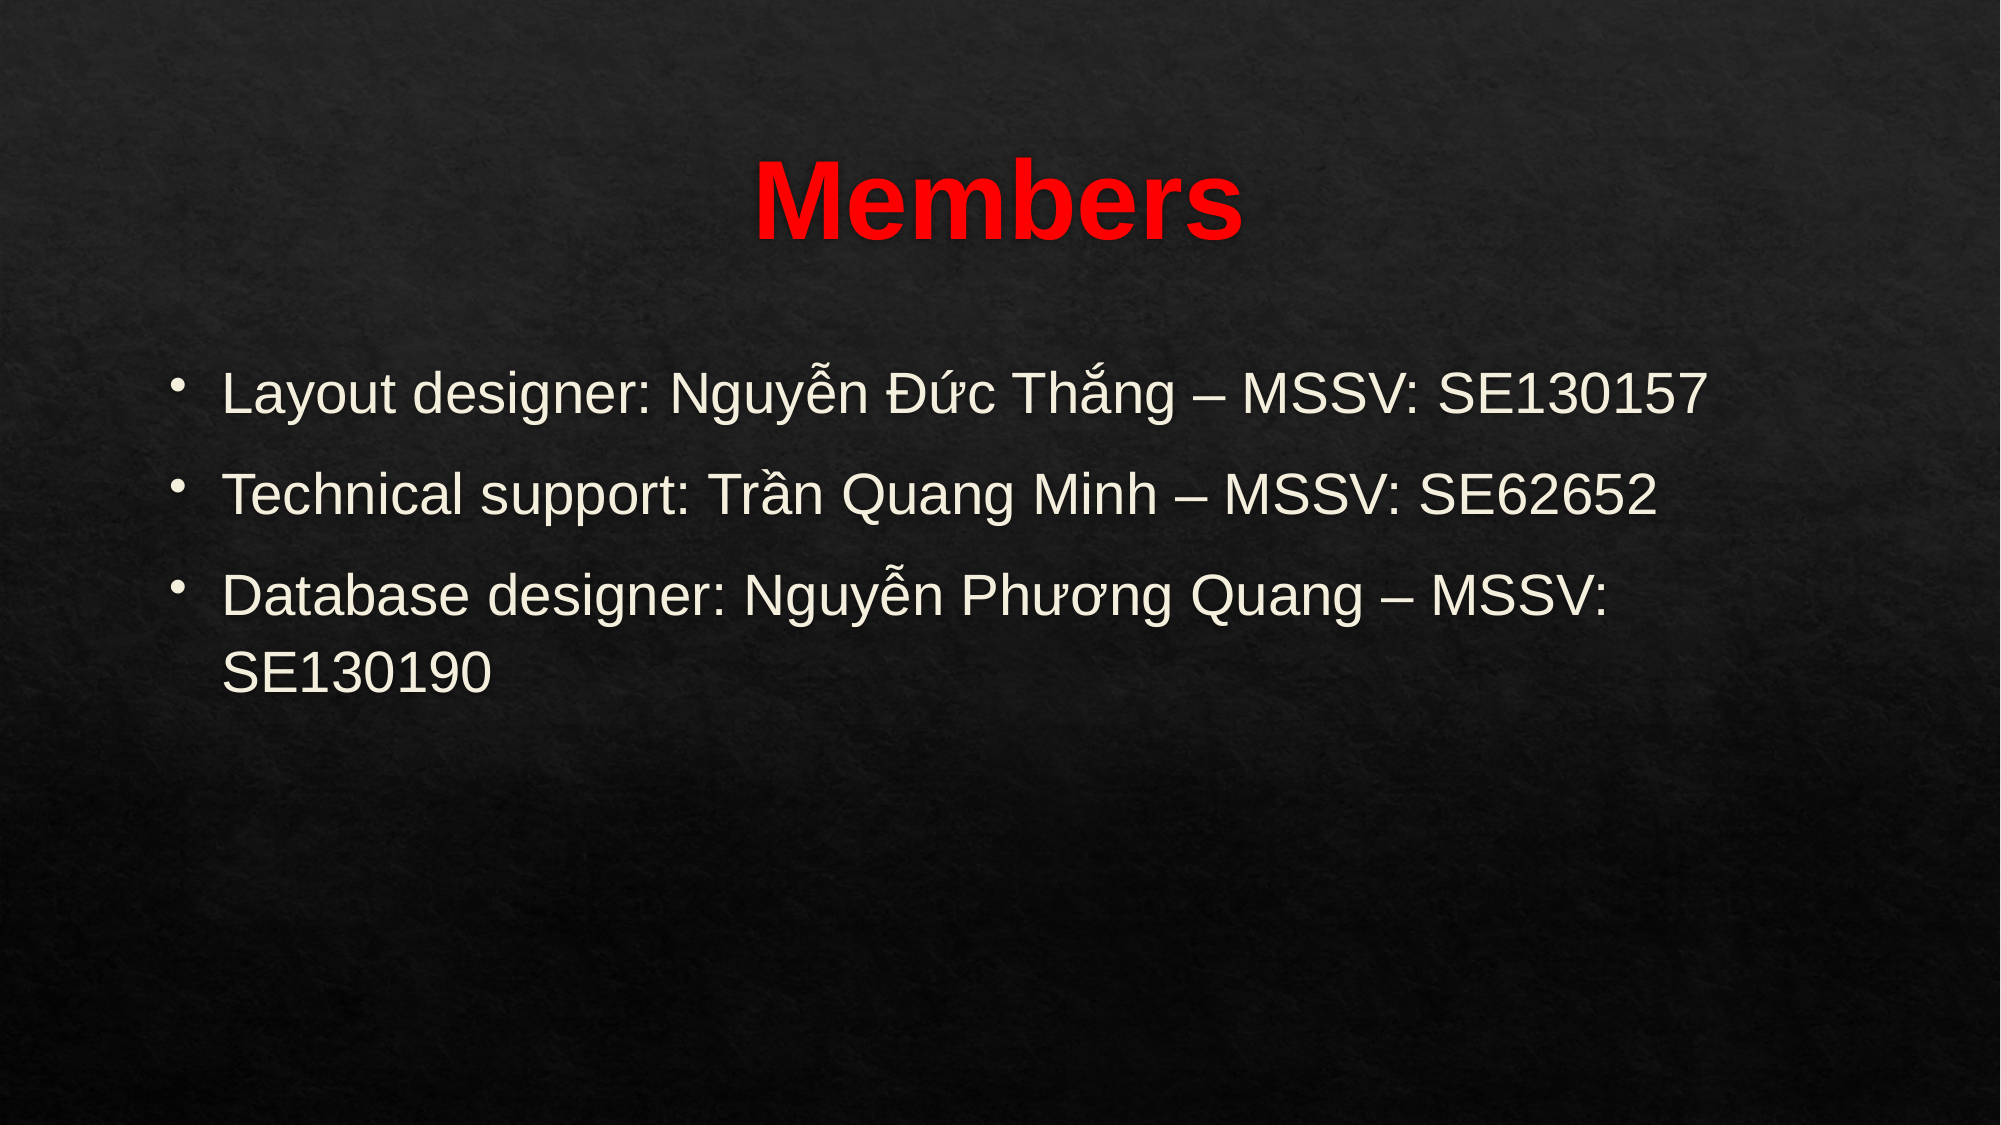

# Members
Layout designer: Nguyễn Đức Thắng – MSSV: SE130157
Technical support: Trần Quang Minh – MSSV: SE62652
Database designer: Nguyễn Phương Quang – MSSV: SE130190